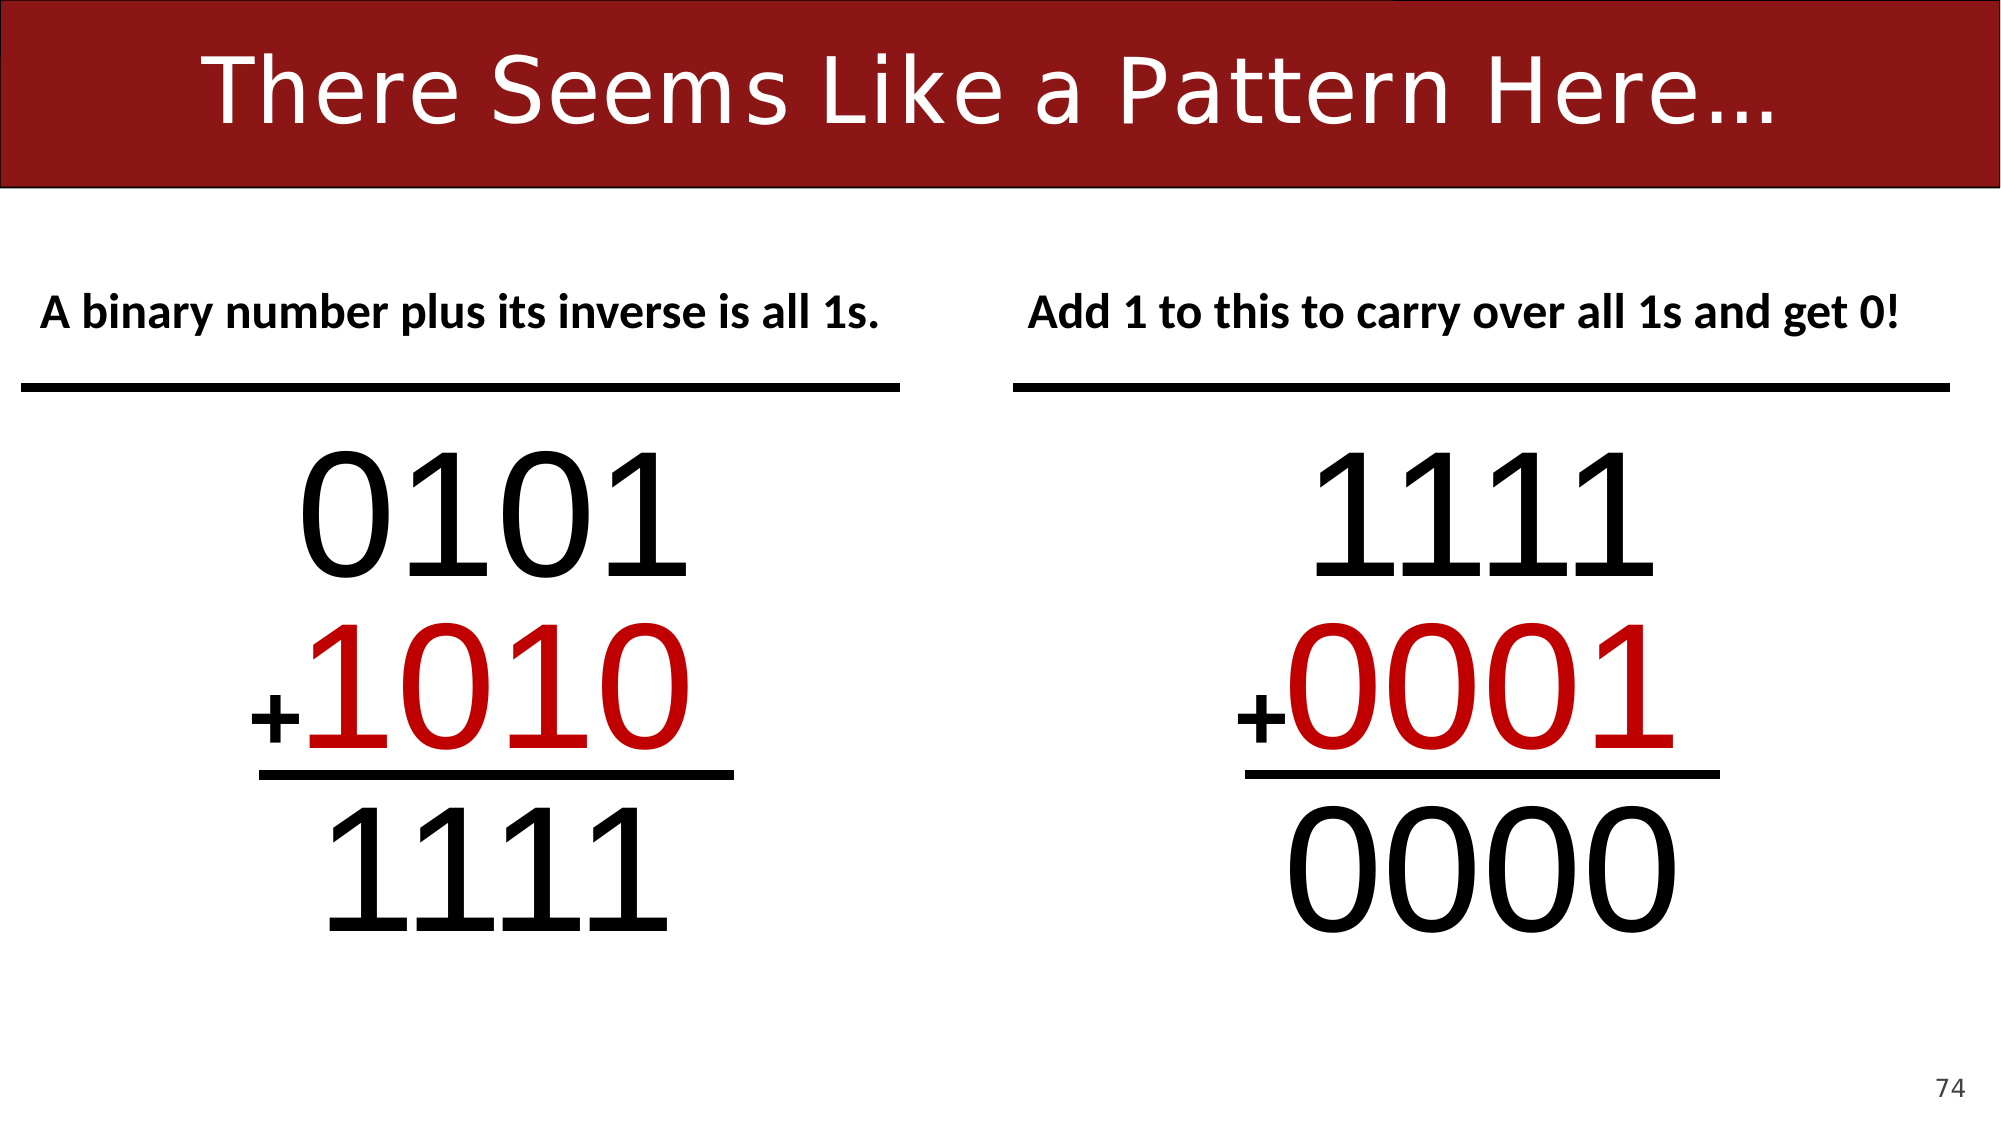

# There Seems Like a Pattern Here…
A binary number plus its inverse is all 1s.
Add 1 to this to carry over all 1s and get 0!
1111
0101
0001
1010
+
+
0000
1111